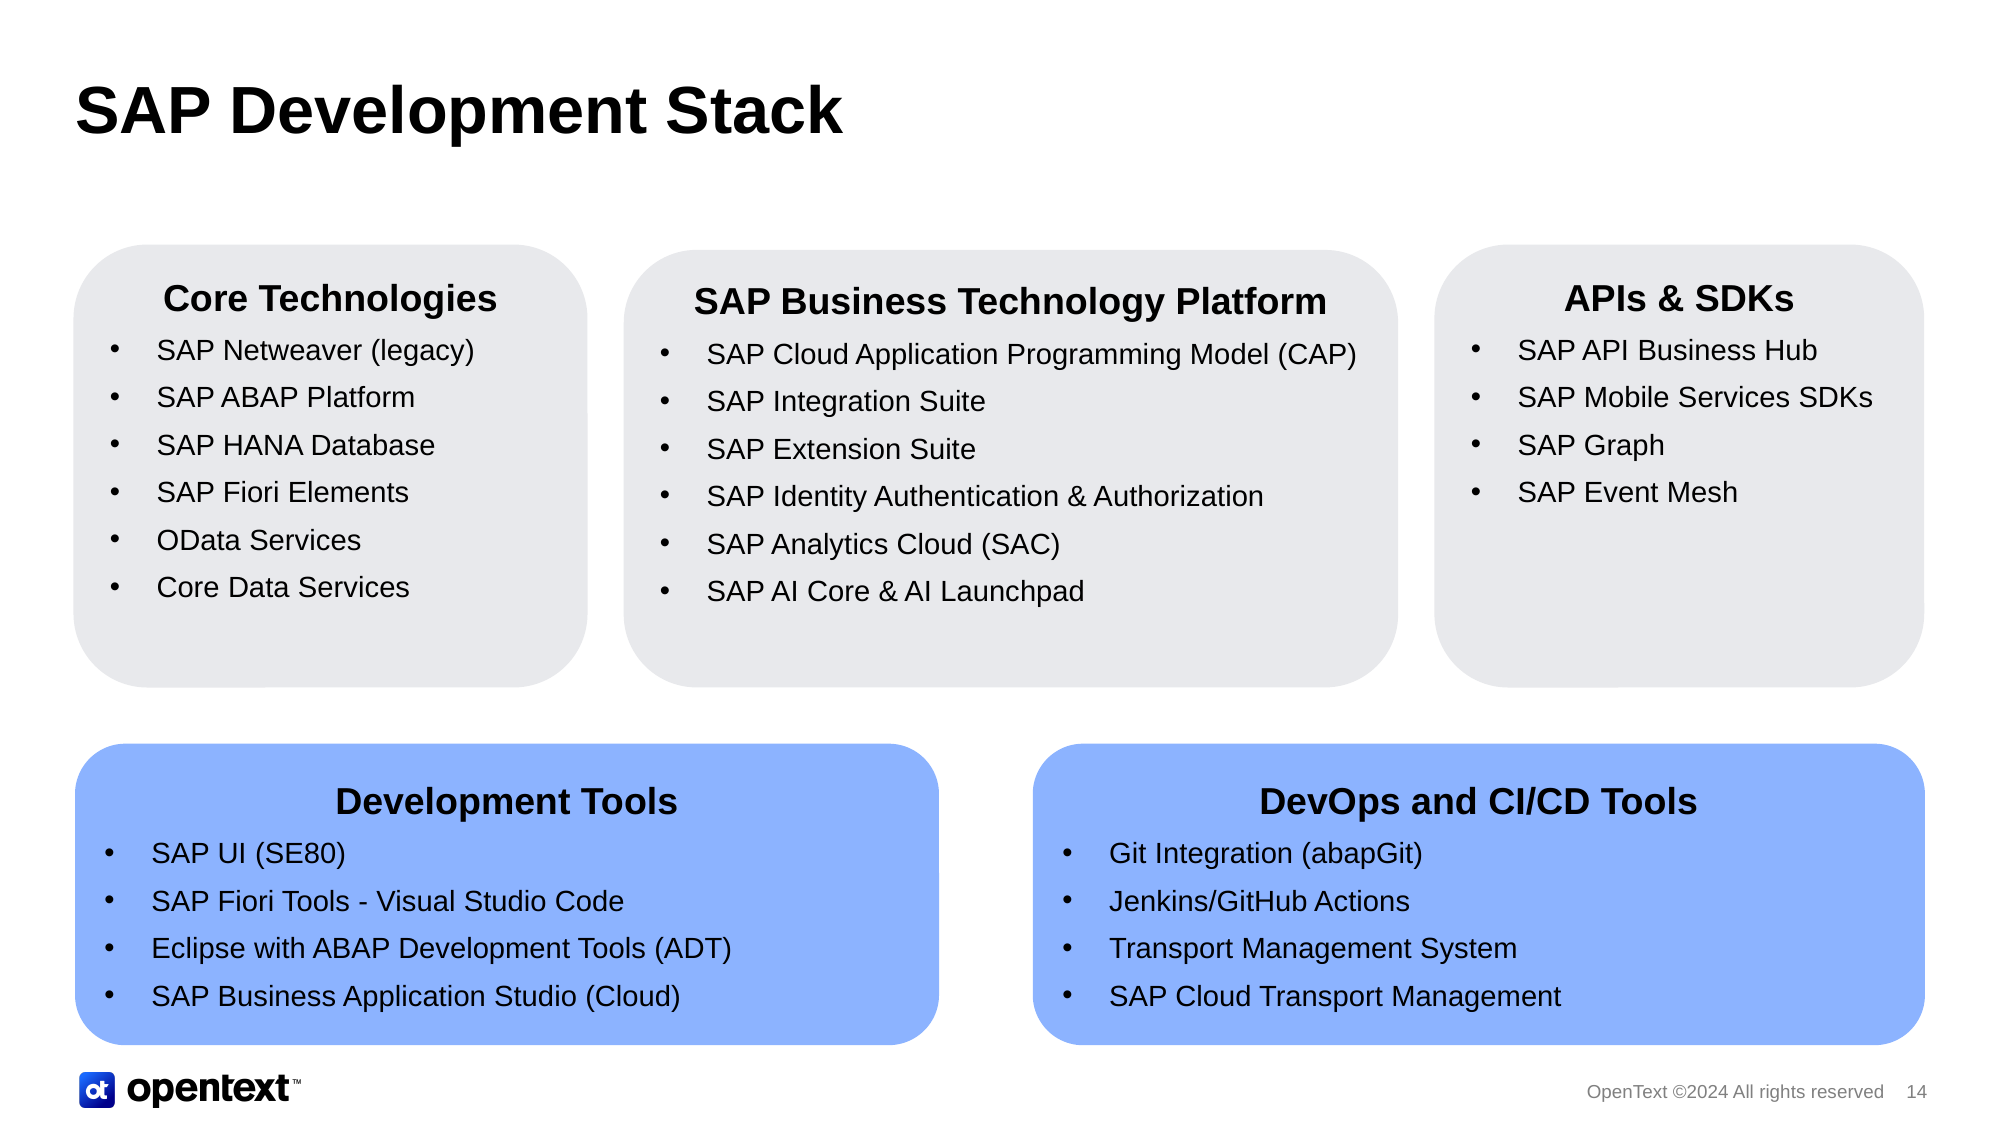

# SAP Development Stack
Core Technologies
SAP Netweaver (legacy)
SAP ABAP Platform
SAP HANA Database
SAP Fiori Elements
OData Services
Core Data Services
APIs & SDKs
SAP API Business Hub
SAP Mobile Services SDKs
SAP Graph
SAP Event Mesh
SAP Business Technology Platform
SAP Cloud Application Programming Model (CAP)
SAP Integration Suite
SAP Extension Suite
SAP Identity Authentication & Authorization
SAP Analytics Cloud (SAC)
SAP AI Core & AI Launchpad

Development Tools
SAP UI (SE80)
SAP Fiori Tools - Visual Studio Code
Eclipse with ABAP Development Tools (ADT)
SAP Business Application Studio (Cloud)
DevOps and CI/CD Tools
Git Integration (abapGit)
Jenkins/GitHub Actions
Transport Management System
SAP Cloud Transport Management